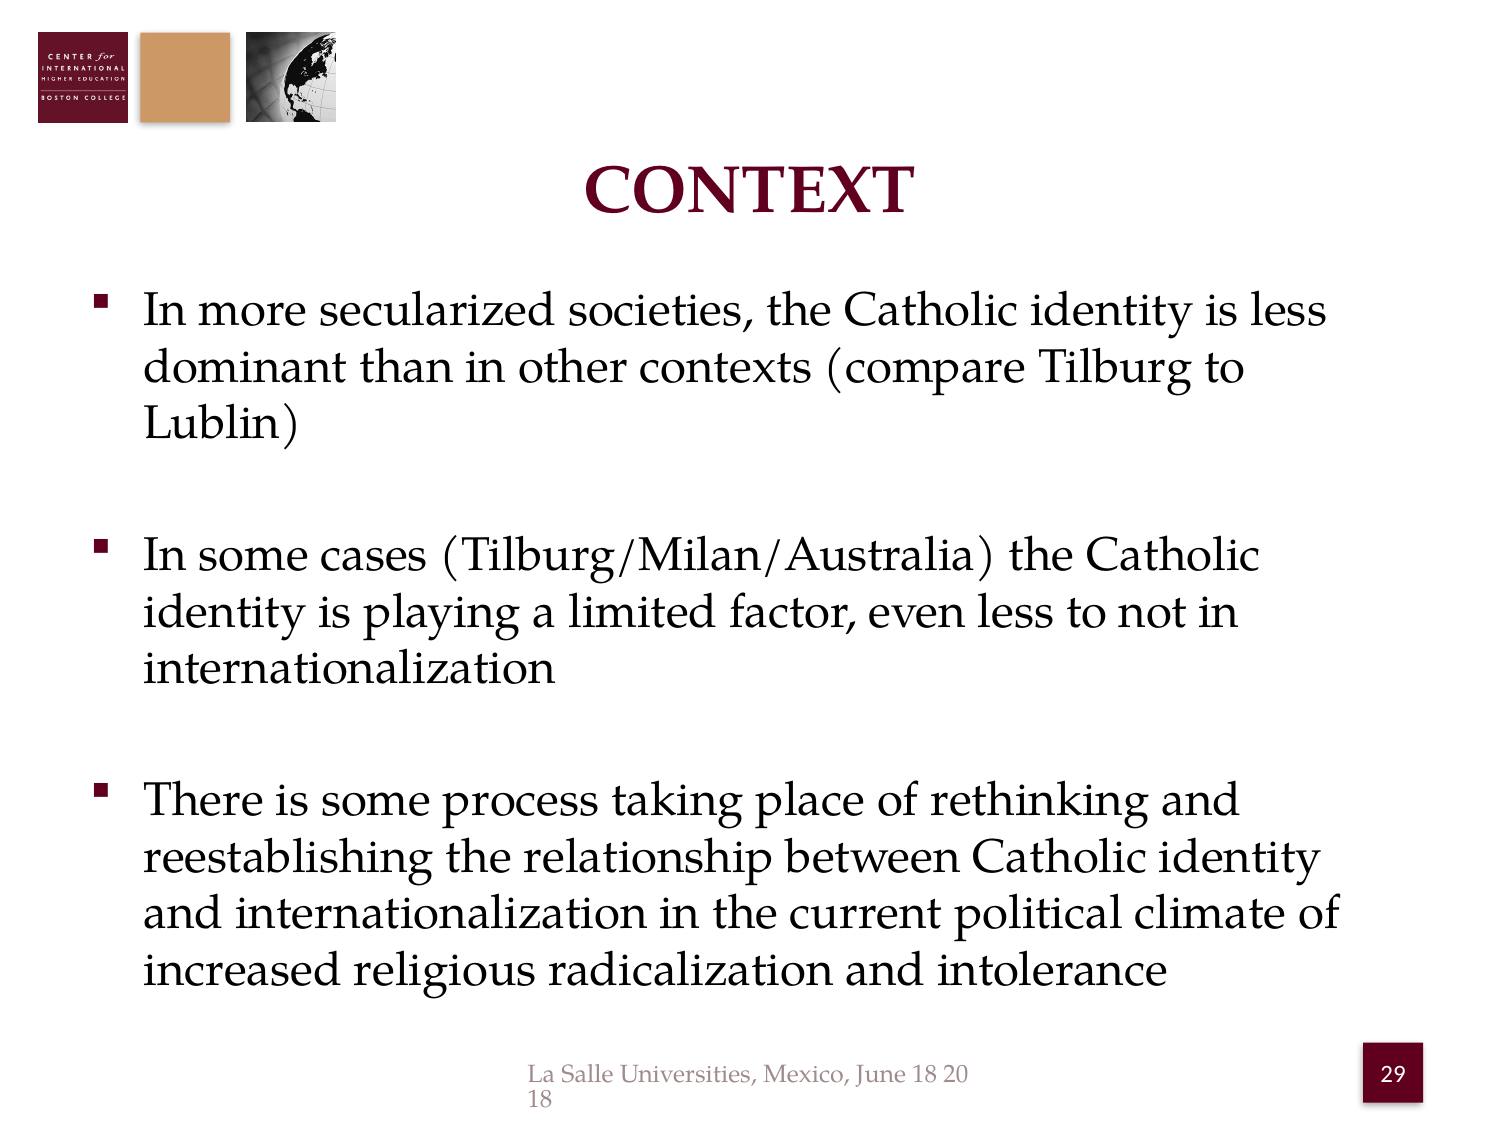

# Context
In more secularized societies, the Catholic identity is less dominant than in other contexts (compare Tilburg to Lublin)

In some cases (Tilburg/Milan/Australia) the Catholic identity is playing a limited factor, even less to not in internationalization

There is some process taking place of rethinking and reestablishing the relationship between Catholic identity and internationalization in the current political climate of increased religious radicalization and intolerance

La Salle Universities, Mexico, June 18 2018